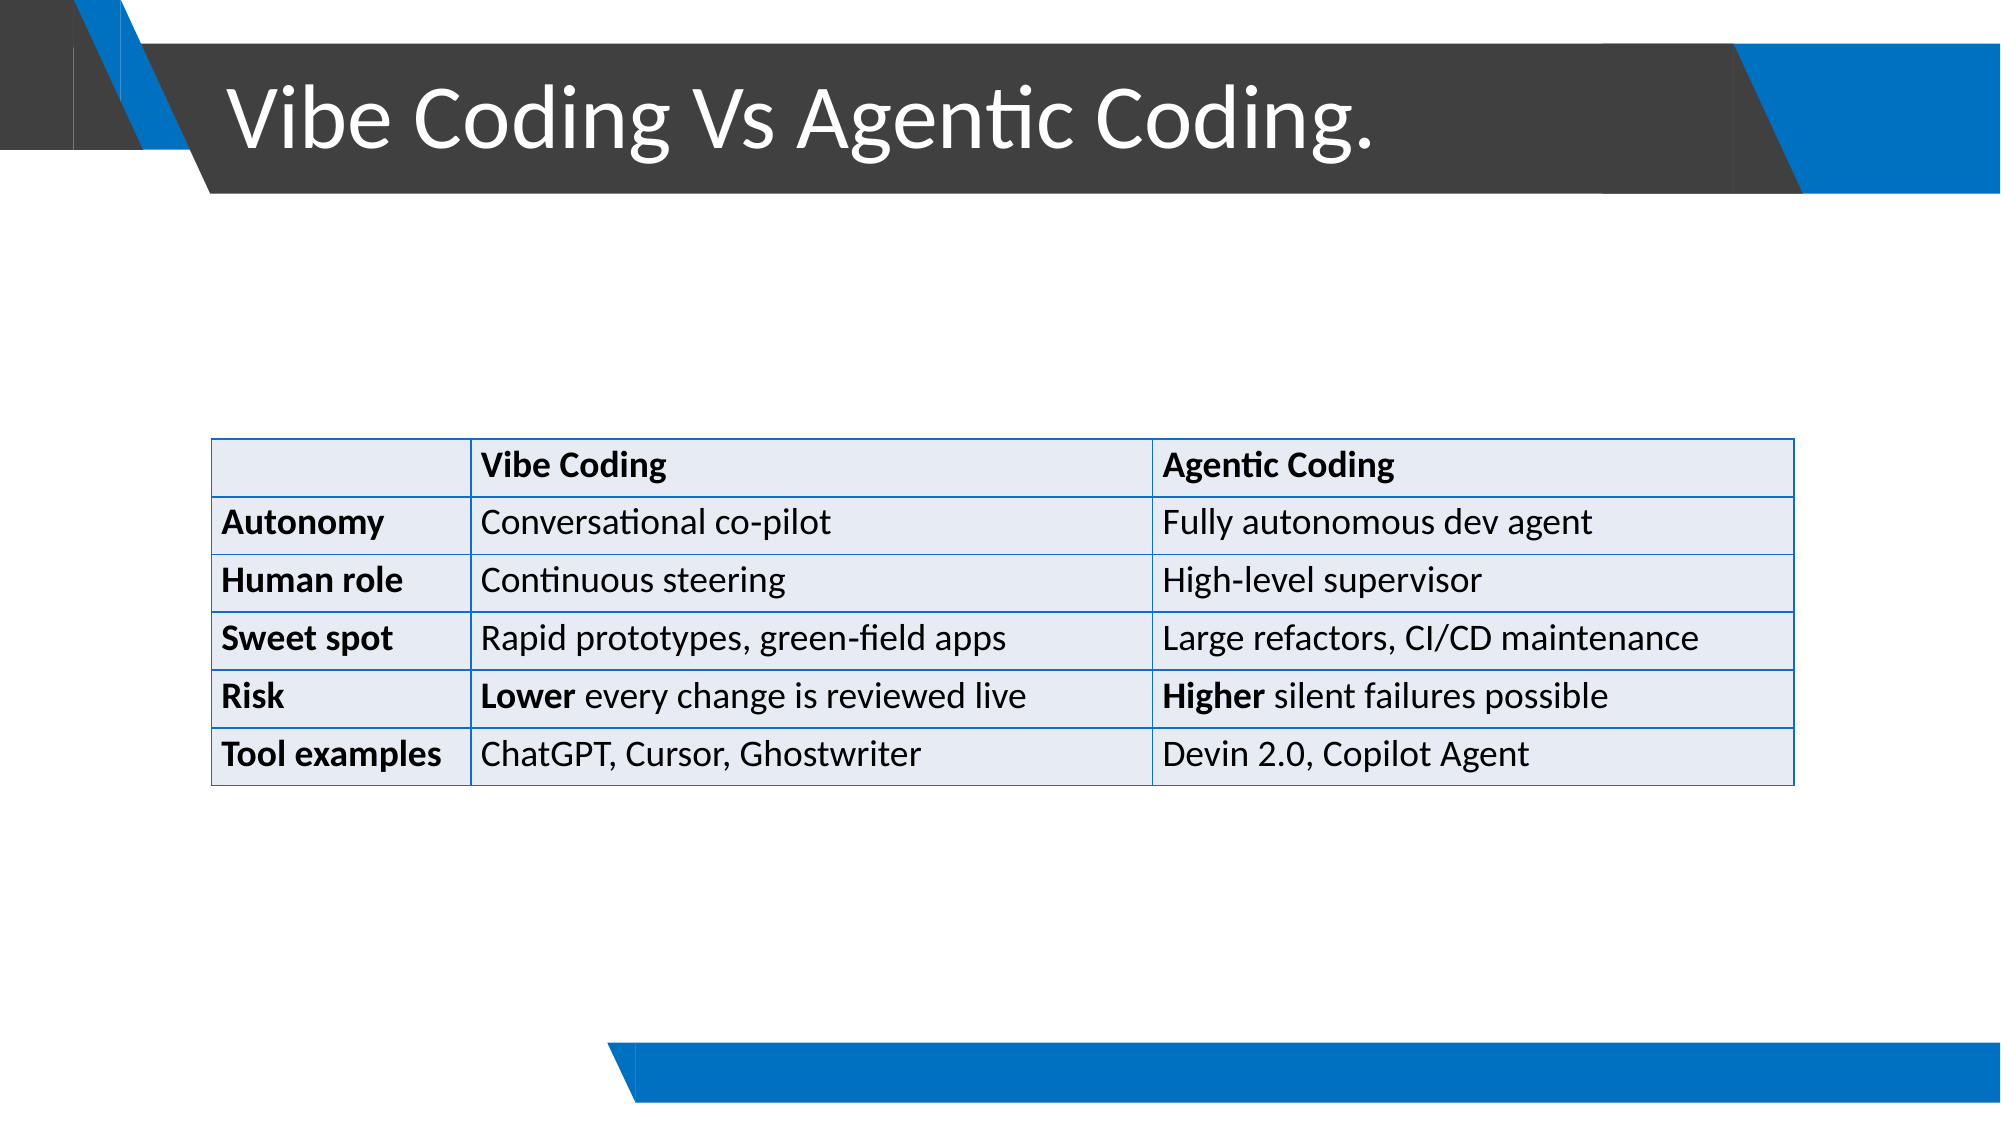

# Vibe Coding Vs Agentic Coding.
|  | Vibe Coding | Agentic Coding |
| --- | --- | --- |
| Autonomy | Conversational co‑pilot | Fully autonomous dev agent |
| Human role | Continuous steering | High‑level supervisor |
| Sweet spot | Rapid prototypes, green‑field apps | Large refactors, CI/CD maintenance |
| Risk | Lower every change is reviewed live | Higher silent failures possible |
| Tool examples | ChatGPT, Cursor, Ghostwriter | Devin 2.0, Copilot Agent |